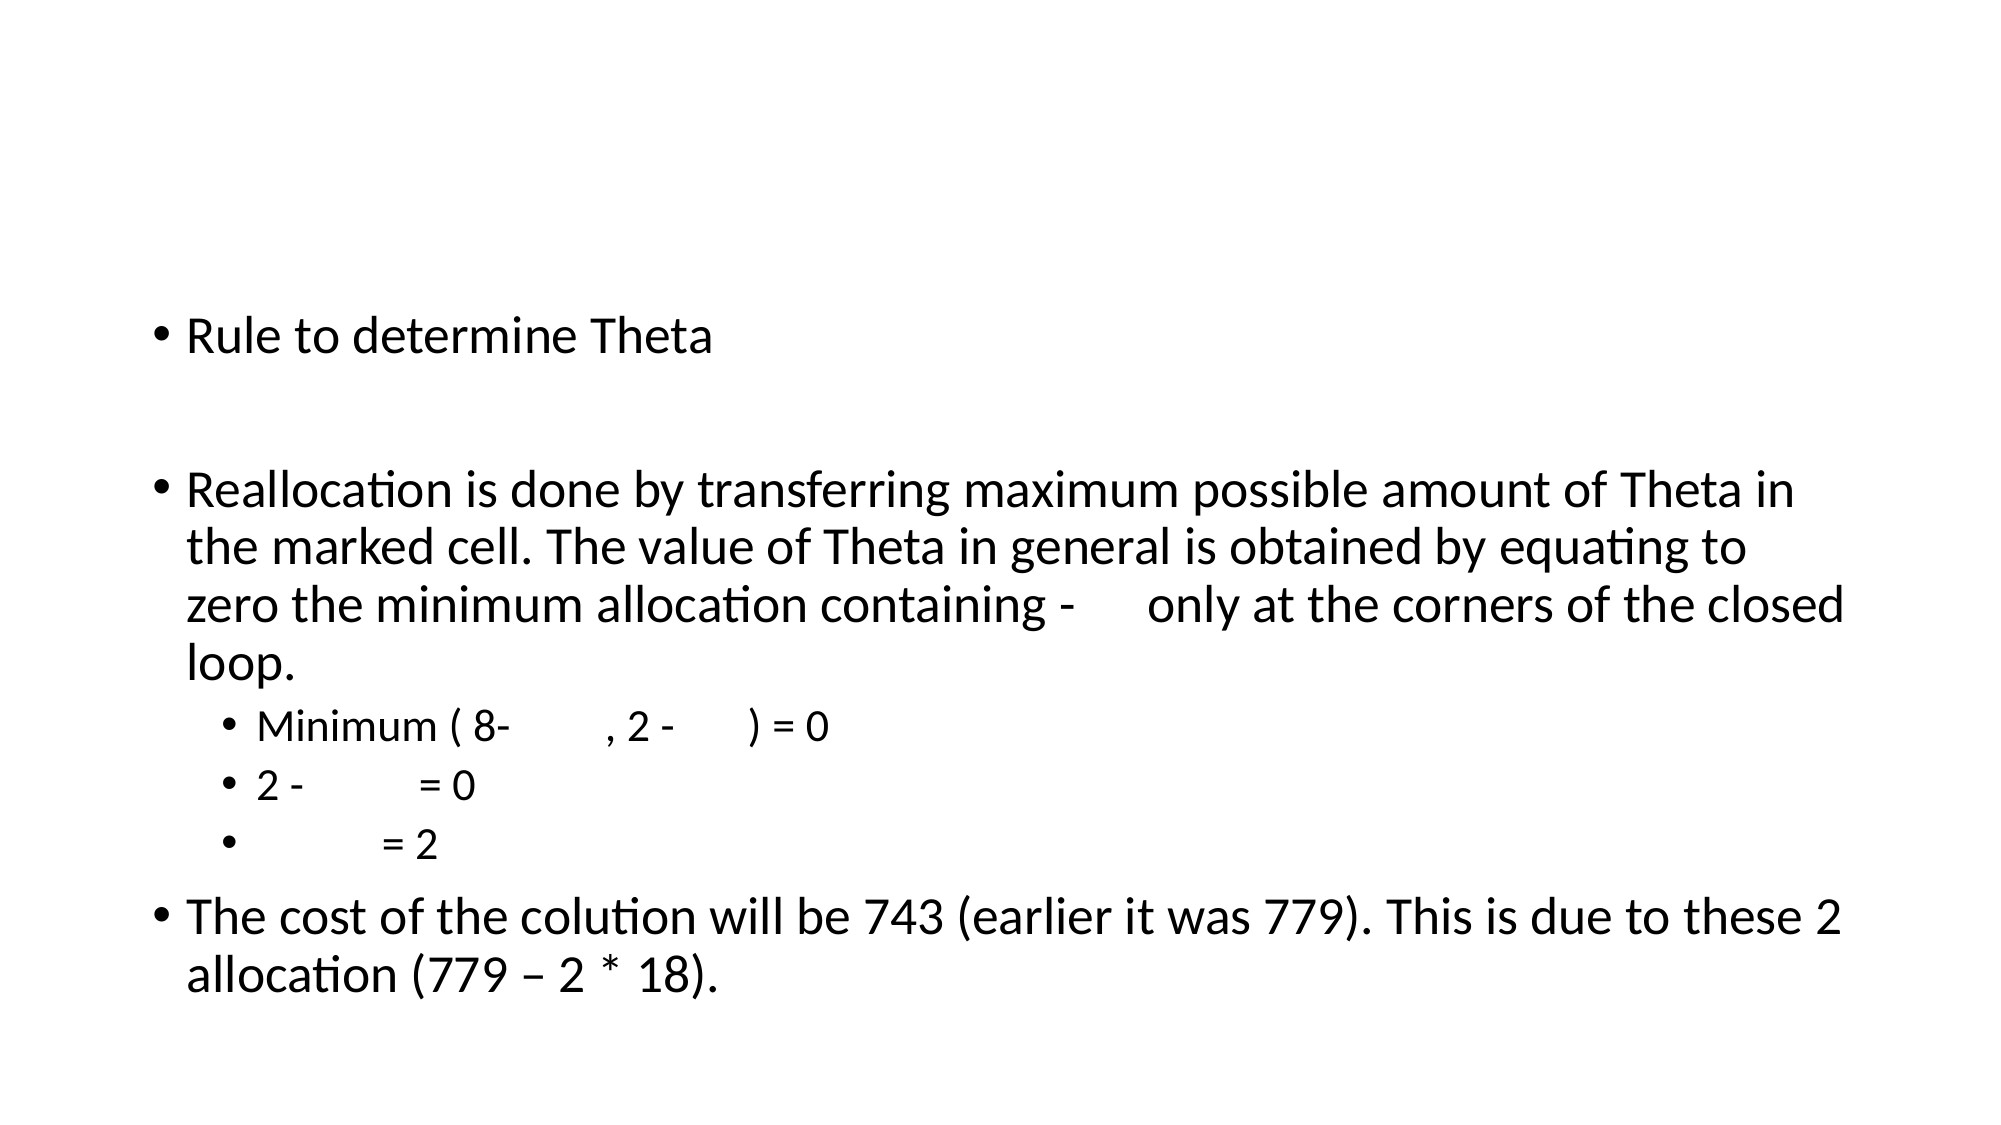

#
Rule to determine Theta

Reallocation is done by transferring maximum possible amount of Theta in the marked cell. The value of Theta in general is obtained by equating to zero the minimum allocation containing -      only at the corners of the closed loop.
Minimum ( 8-         , 2 -       ) = 0
2 -           = 0
            = 2
The cost of the colution will be 743 (earlier it was 779). This is due to these 2 allocation (779 – 2 * 18).